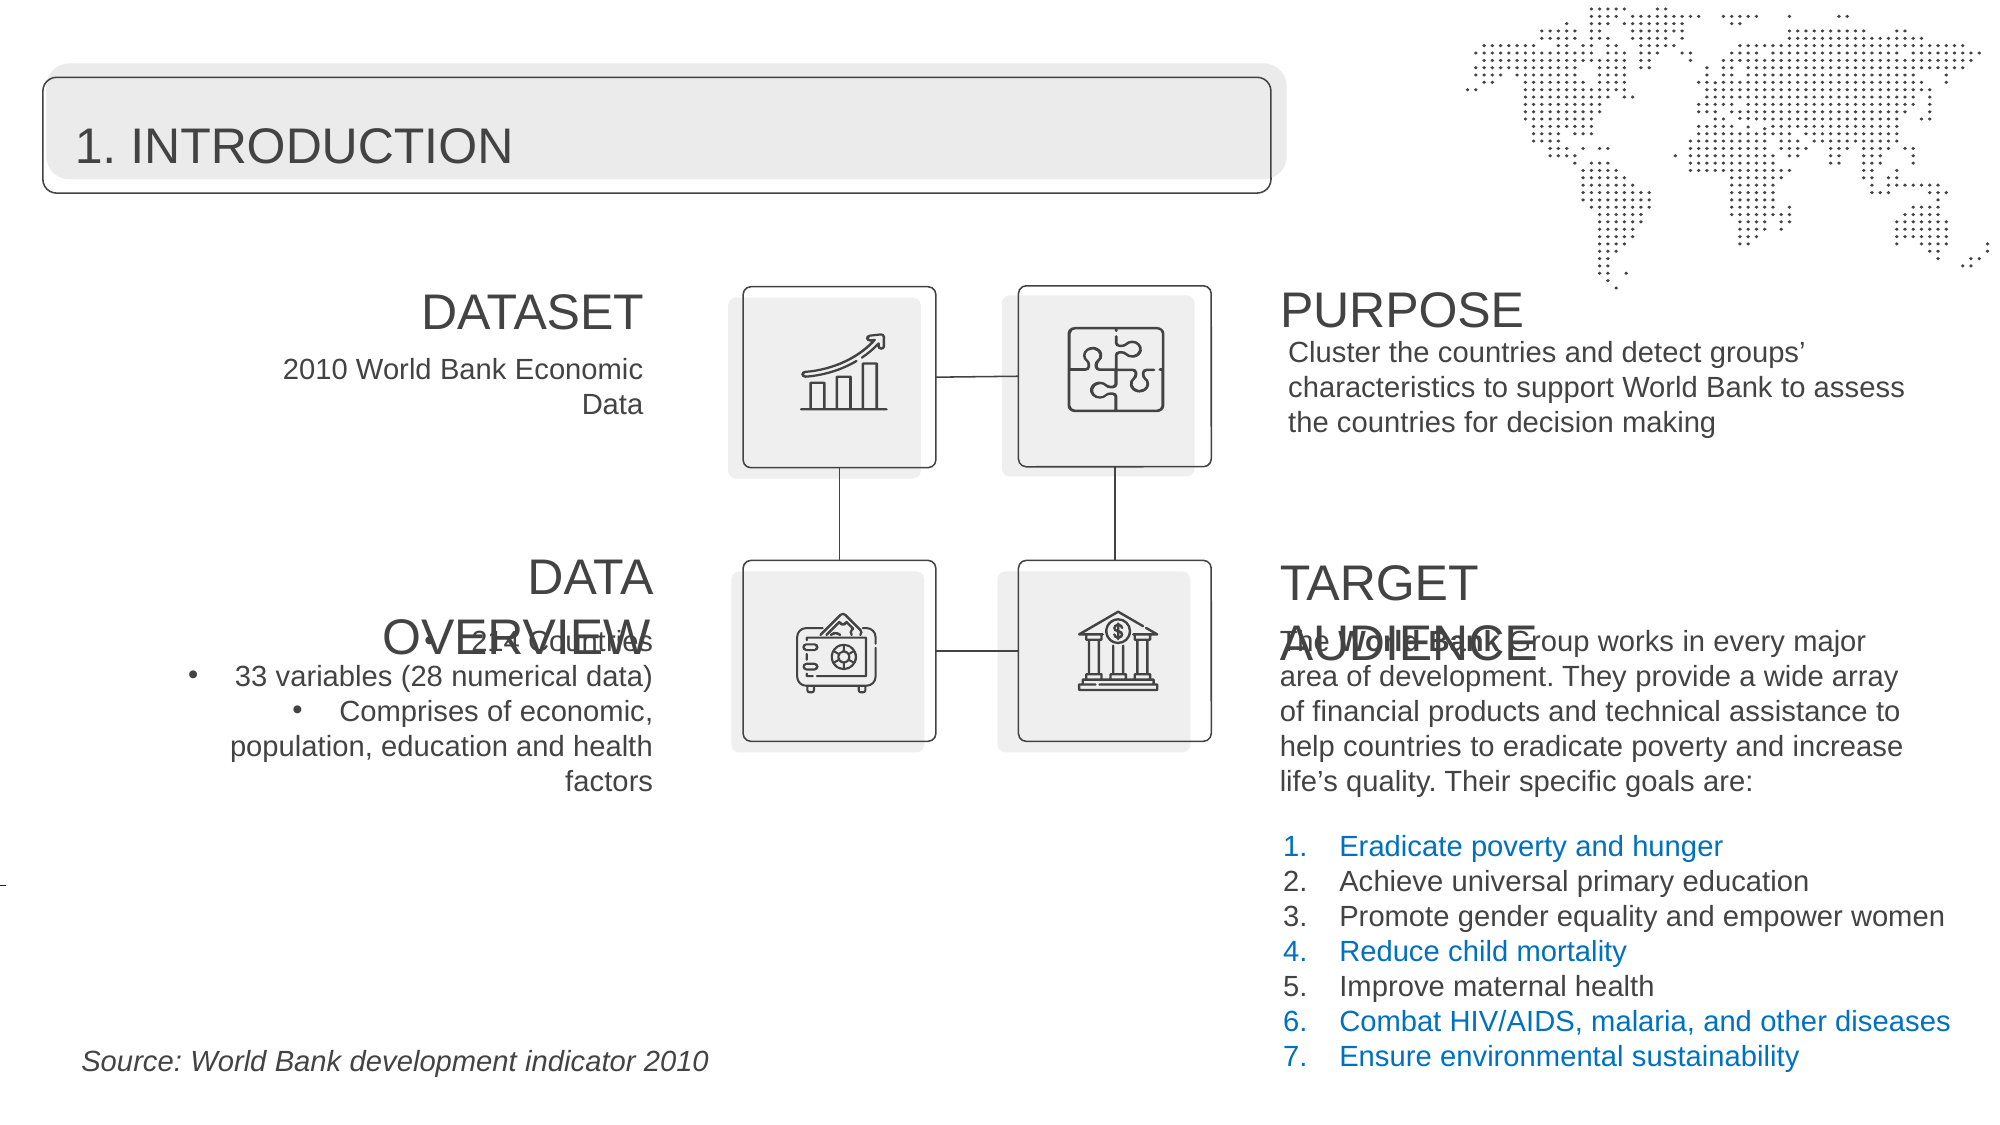

# 1. INTRODUCTION
PURPOSE
 DATASET

Cluster the countries and detect groups’ characteristics to support World Bank to assess the countries for decision making

2010 World Bank Economic Data

DATA OVERVIEW
TARGET AUDIENCE

The World Bank Group works in every major area of development. They provide a wide array of financial products and technical assistance to  help countries to eradicate poverty and increase life’s quality. Their specific goals are:

214 Countries
33 variables (28 numerical data)
Comprises of economic, population, education and health factors

Eradicate poverty and hunger
Achieve universal primary education
Promote gender equality and empower women
Reduce child mortality
Improve maternal health
Combat HIV/AIDS, malaria, and other diseases
Ensure environmental sustainability

2.

Source: World Bank development indicator 2010